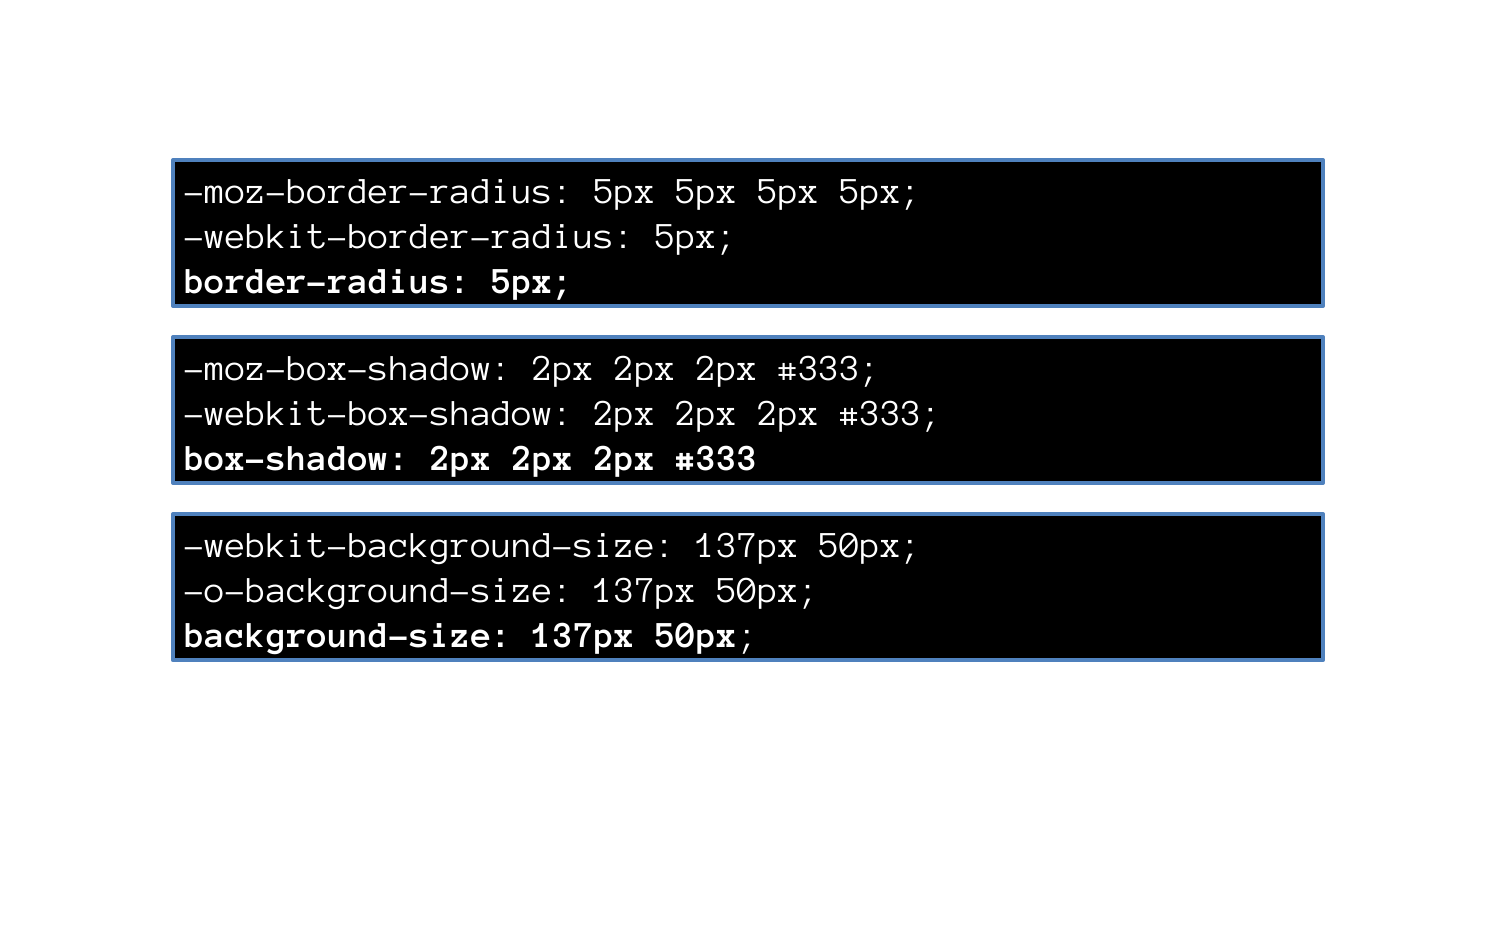

-moz-border-radius: 5px 5px 5px 5px;
-webkit-border-radius: 5px;
border-radius: 5px;
-moz-box-shadow: 2px 2px 2px #333;
-webkit-box-shadow: 2px 2px 2px #333;
box-shadow: 2px 2px 2px #333;

-webkit-background-size: 137px 50px;
-o-background-size: 137px 50px;
background-size: 137px 50px;